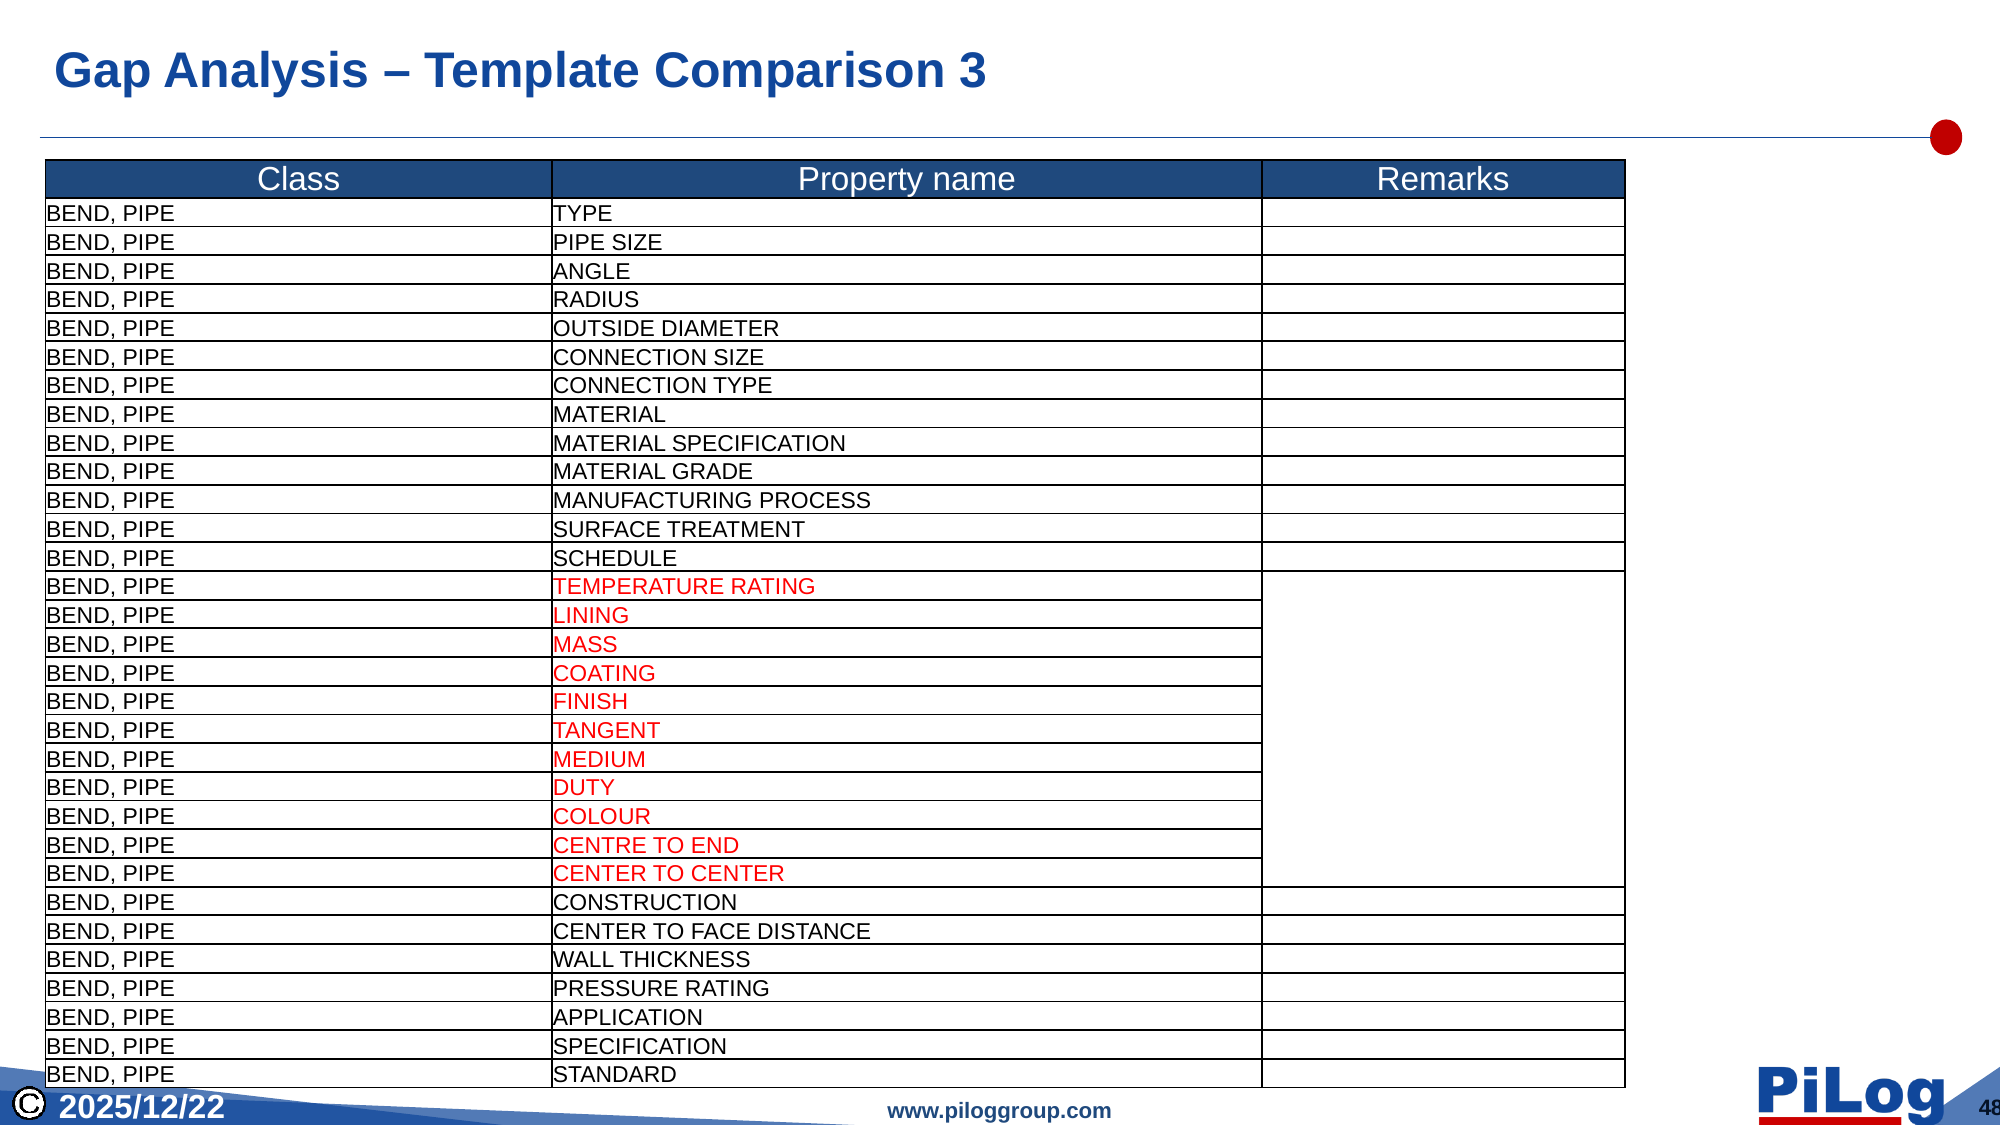

# Gap Analysis – Template Comparison 3

| Class | Property name | Remarks |
| --- | --- | --- |
| BEND, PIPE | TYPE |  |
| BEND, PIPE | PIPE SIZE |  |
| BEND, PIPE | ANGLE |  |
| BEND, PIPE | RADIUS |  |
| BEND, PIPE | OUTSIDE DIAMETER |  |
| BEND, PIPE | CONNECTION SIZE |  |
| BEND, PIPE | CONNECTION TYPE |  |
| BEND, PIPE | MATERIAL |  |
| BEND, PIPE | MATERIAL SPECIFICATION |  |
| BEND, PIPE | MATERIAL GRADE |  |
| BEND, PIPE | MANUFACTURING PROCESS |  |
| BEND, PIPE | SURFACE TREATMENT |  |
| BEND, PIPE | SCHEDULE |  |
| BEND, PIPE | TEMPERATURE RATING |  |
| BEND, PIPE | LINING |  |
| BEND, PIPE | MASS |  |
| BEND, PIPE | COATING |  |
| BEND, PIPE | FINISH |  |
| BEND, PIPE | TANGENT |  |
| BEND, PIPE | MEDIUM |  |
| BEND, PIPE | DUTY |  |
| BEND, PIPE | COLOUR |  |
| BEND, PIPE | CENTRE TO END |  |
| BEND, PIPE | CENTER TO CENTER |  |
| BEND, PIPE | CONSTRUCTION |  |
| BEND, PIPE | CENTER TO FACE DISTANCE |  |
| BEND, PIPE | WALL THICKNESS |  |
| BEND, PIPE | PRESSURE RATING |  |
| BEND, PIPE | APPLICATION |  |
| BEND, PIPE | SPECIFICATION |  |
| BEND, PIPE | STANDARD |  |
2025/12/22
48
www.piloggroup.com